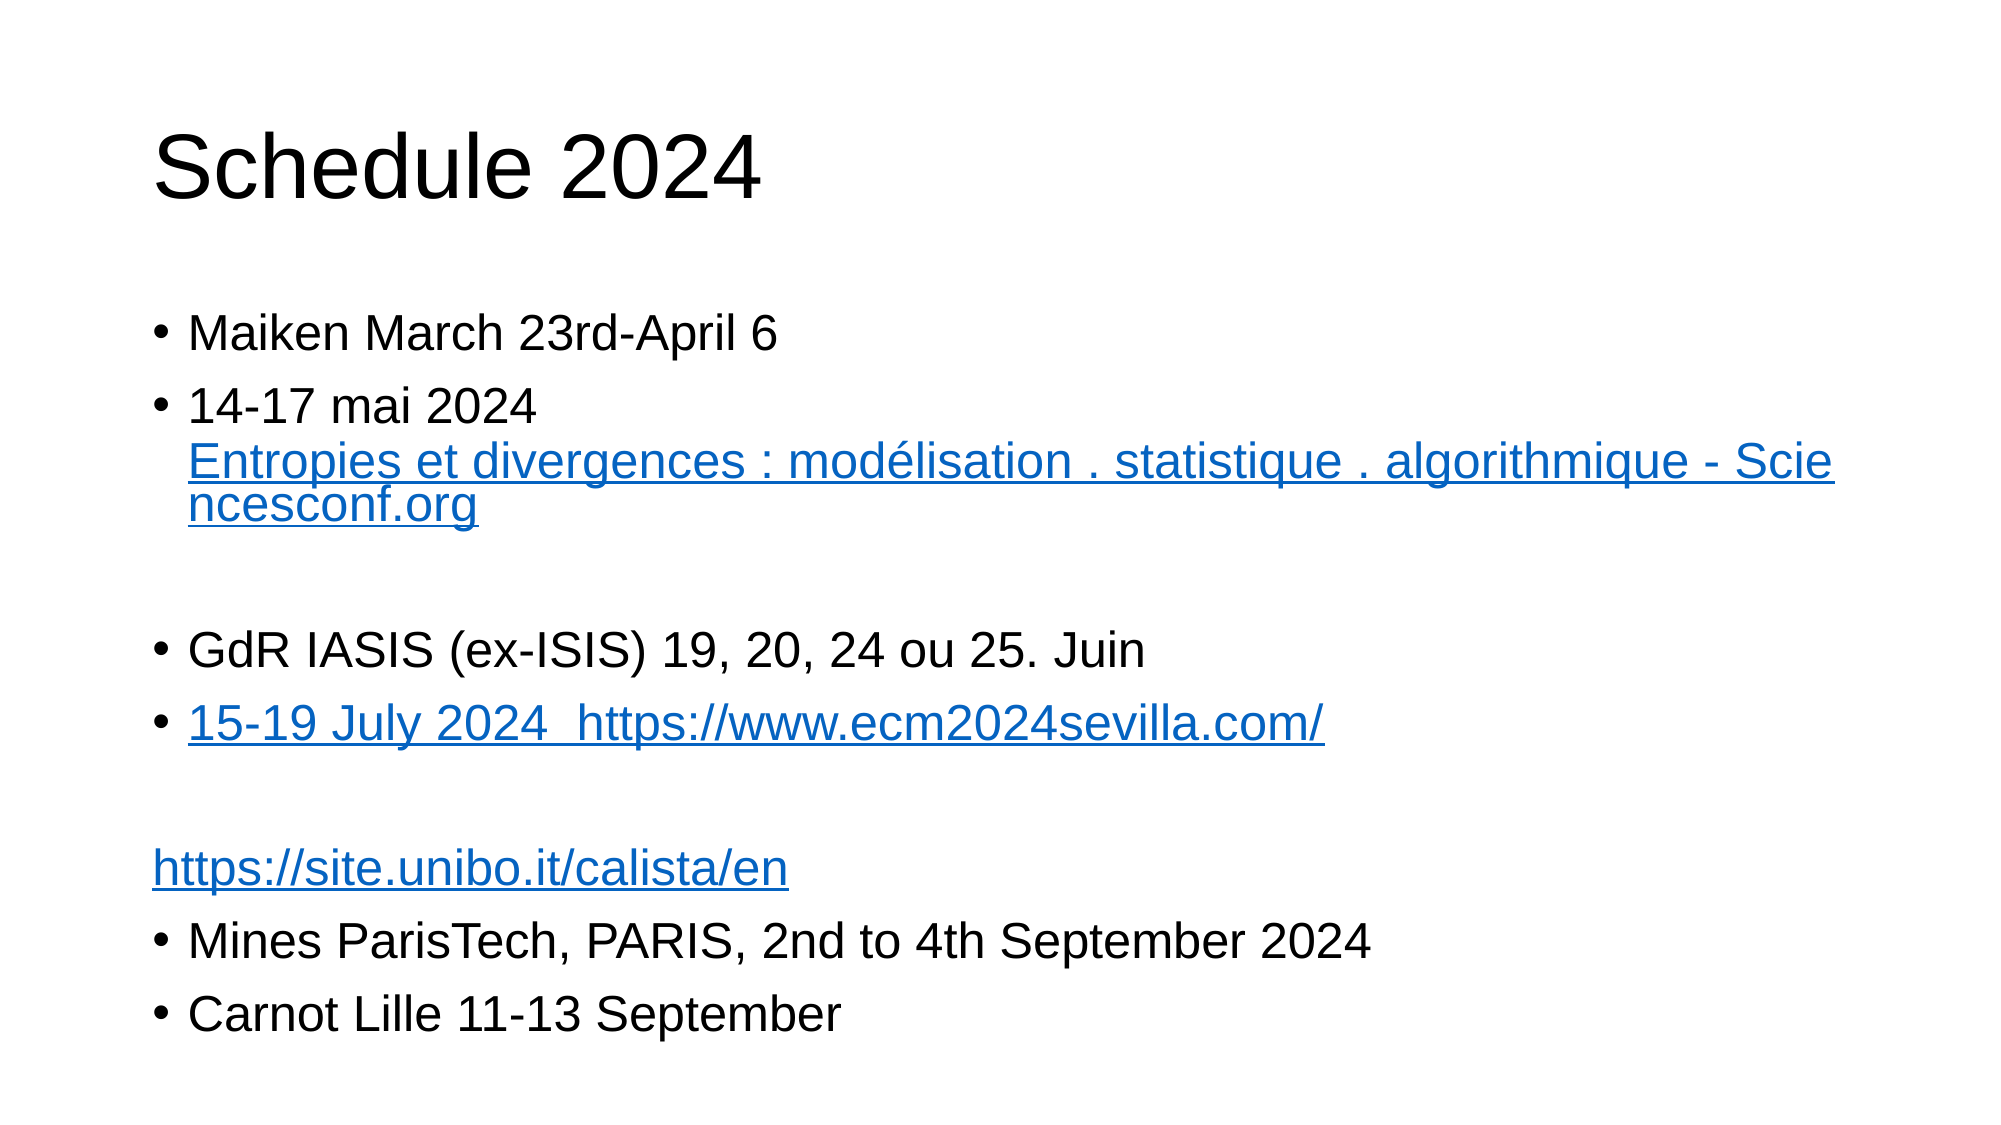

# Schedule 2024
Maiken March 23rd-April 6
14-17 mai 2024 Entropies et divergences : modélisation . statistique . algorithmique - Sciencesconf.org

GdR IASIS (ex-ISIS) 19, 20, 24 ou 25. Juin
15-19 July 2024  https://www.ecm2024sevilla.com/

https://site.unibo.it/calista/en
Mines ParisTech, PARIS, 2nd to 4th September 2024
Carnot Lille 11-13 September